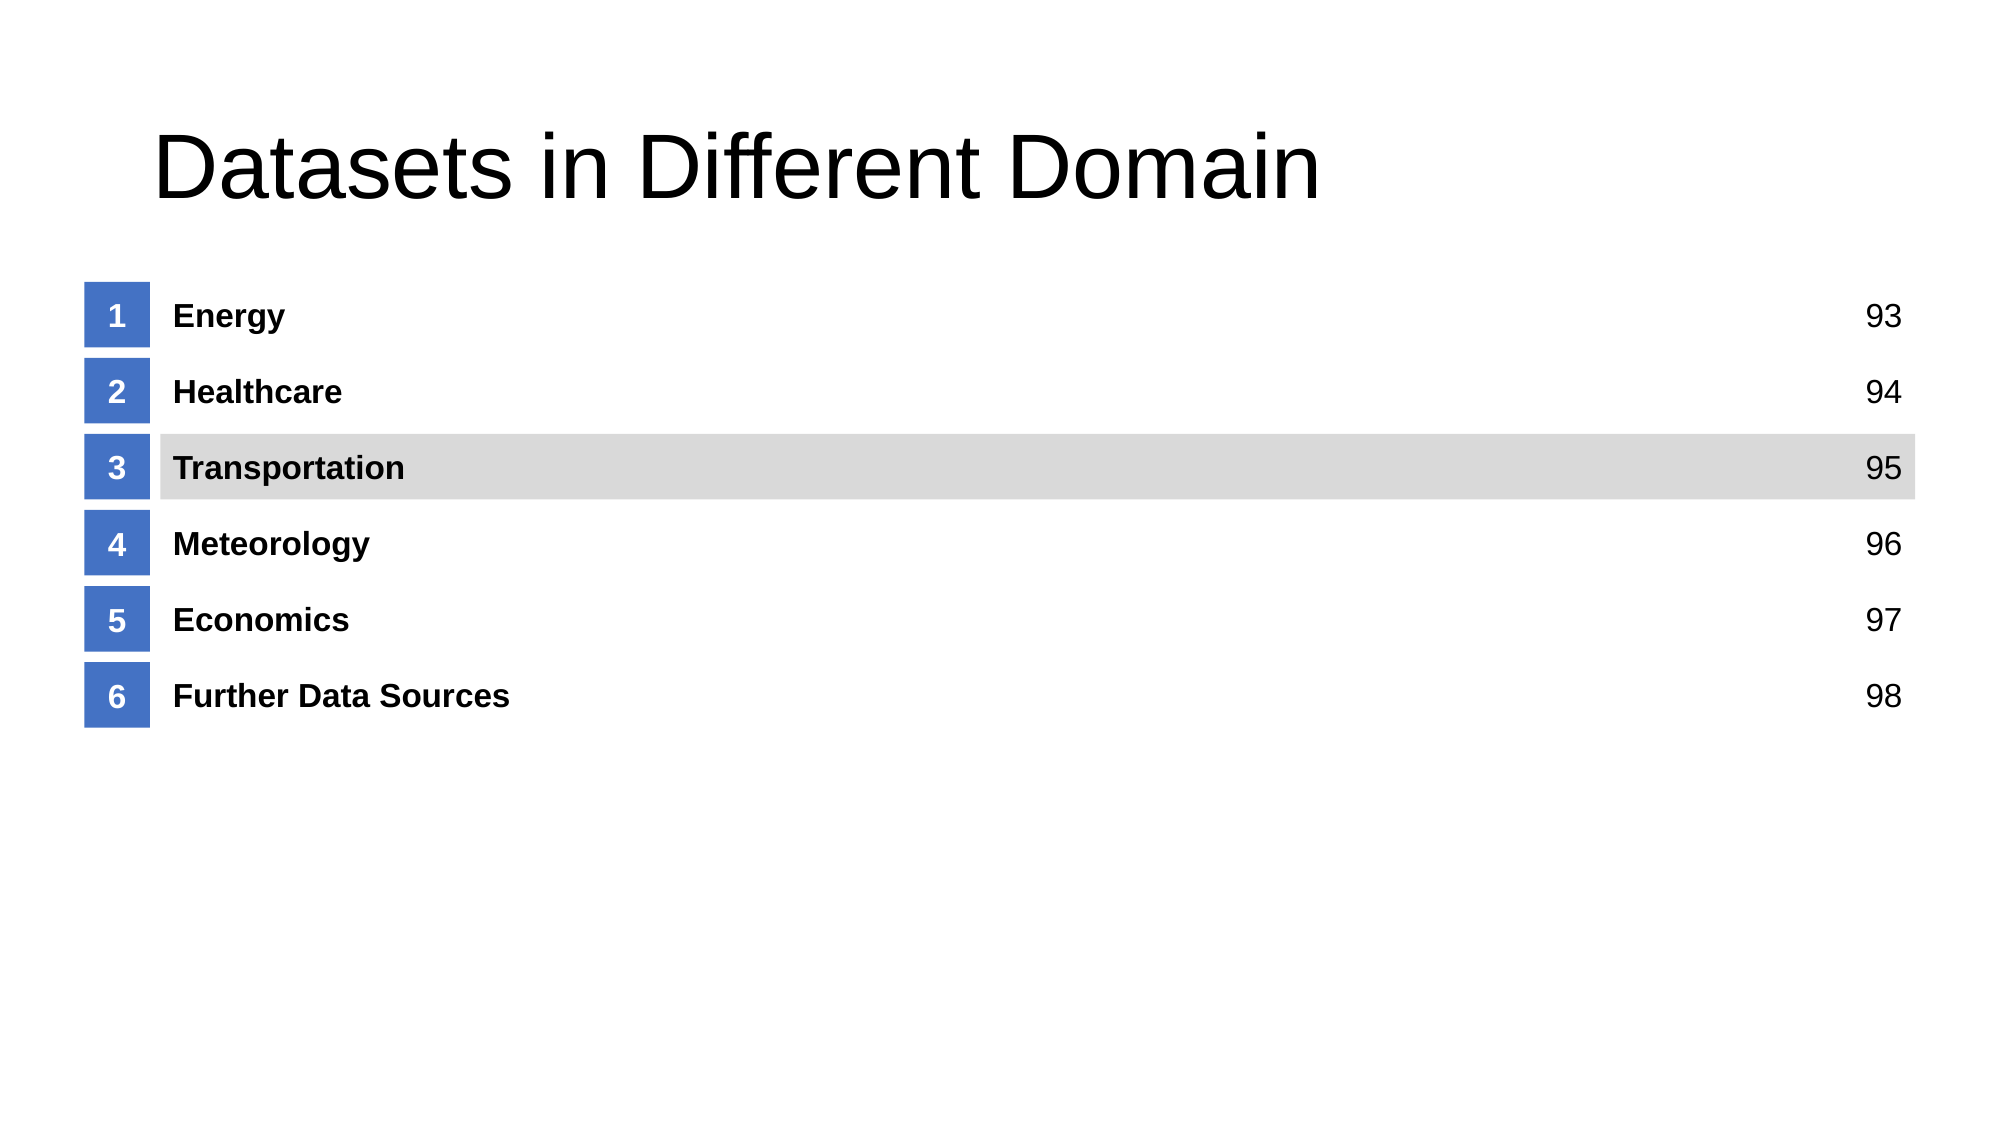

# Datasets in Different Domain
1
Energy
93
2
Healthcare
94
3

Transportation
95
4
Meteorology
96
5
Economics
97
6
Further Data Sources
98